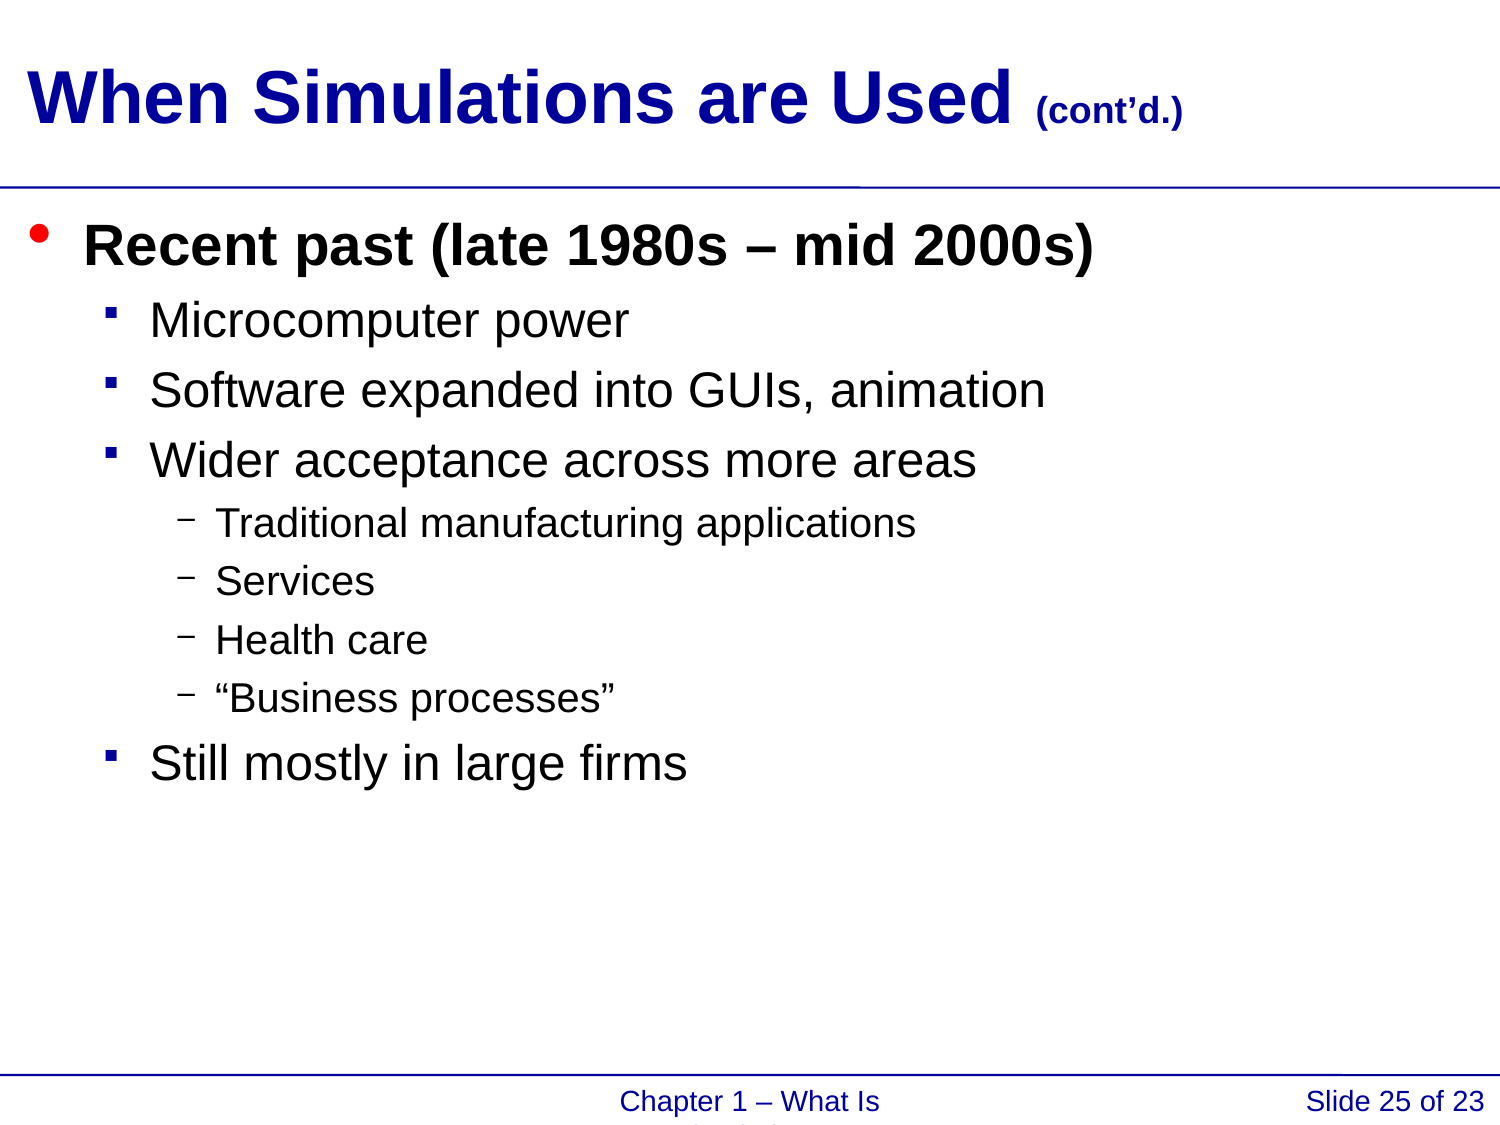

# When Simulations are Used (cont’d.)
Recent past (late 1980s – mid 2000s)
Microcomputer power
Software expanded into GUIs, animation
Wider acceptance across more areas
Traditional manufacturing applications
Services
Health care
“Business processes”
Still mostly in large firms
Chapter 1 – What Is Simulation?
Slide 25 of 23